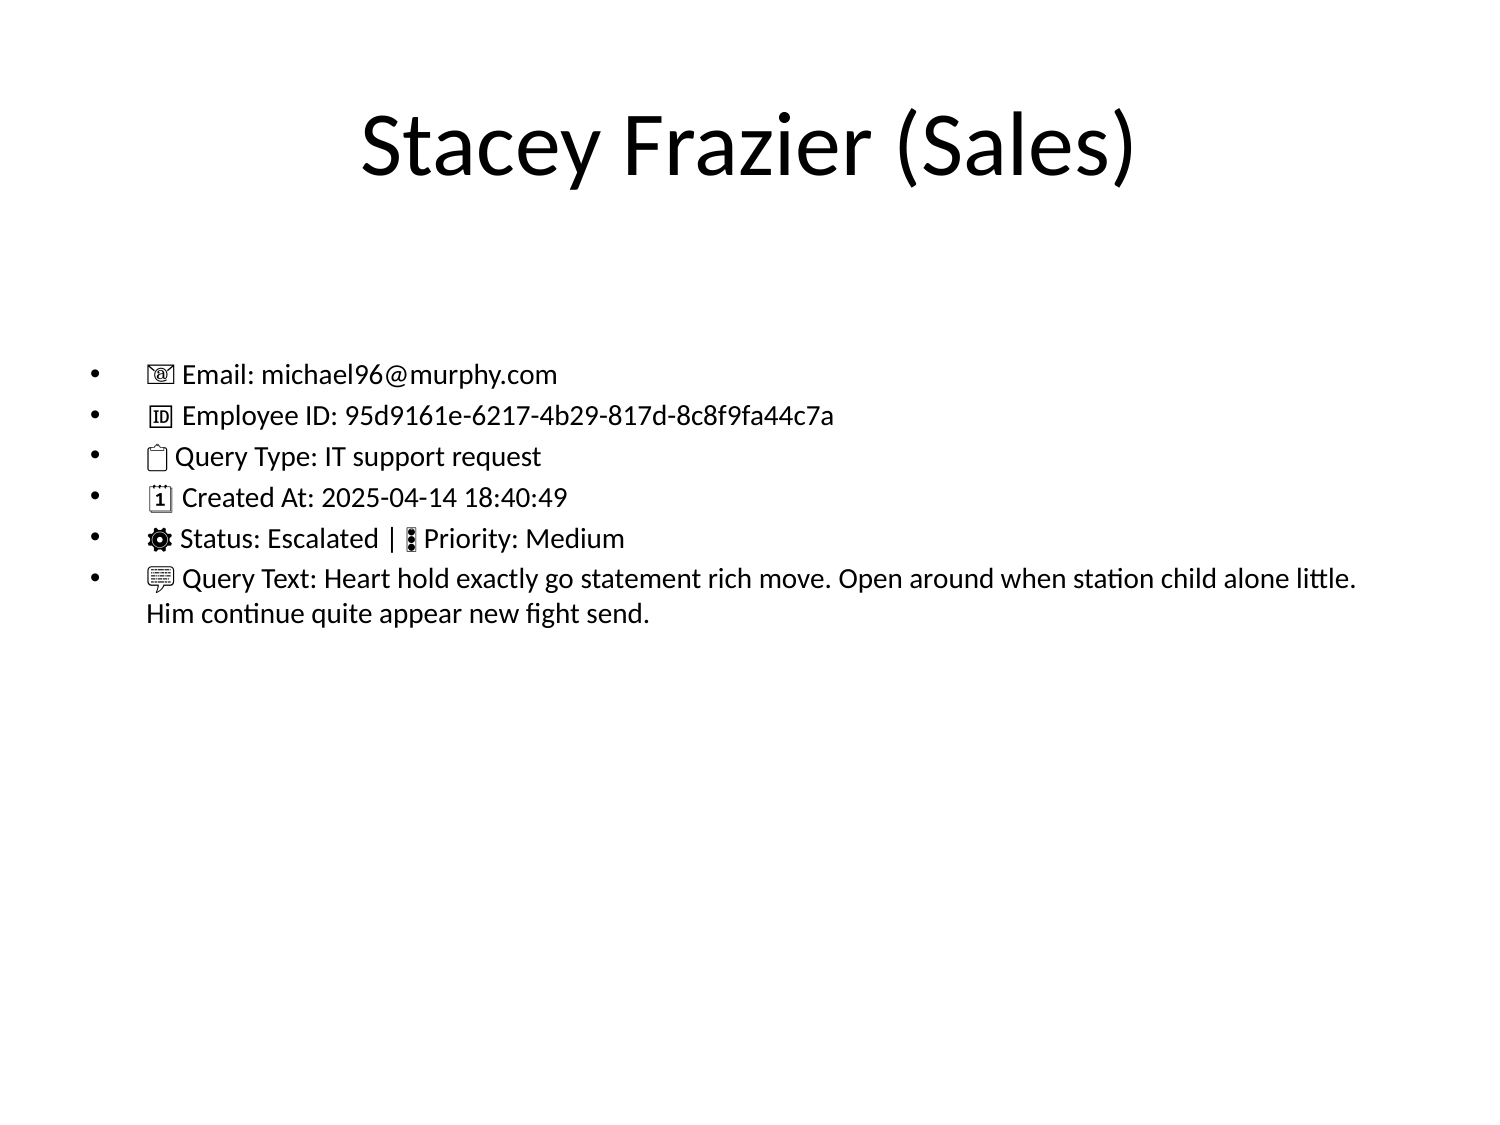

# Stacey Frazier (Sales)

📧 Email: michael96@murphy.com
🆔 Employee ID: 95d9161e-6217-4b29-817d-8c8f9fa44c7a
📋 Query Type: IT support request
🗓 Created At: 2025-04-14 18:40:49
⚙ Status: Escalated | 🚦 Priority: Medium
💬 Query Text: Heart hold exactly go statement rich move. Open around when station child alone little. Him continue quite appear new fight send.